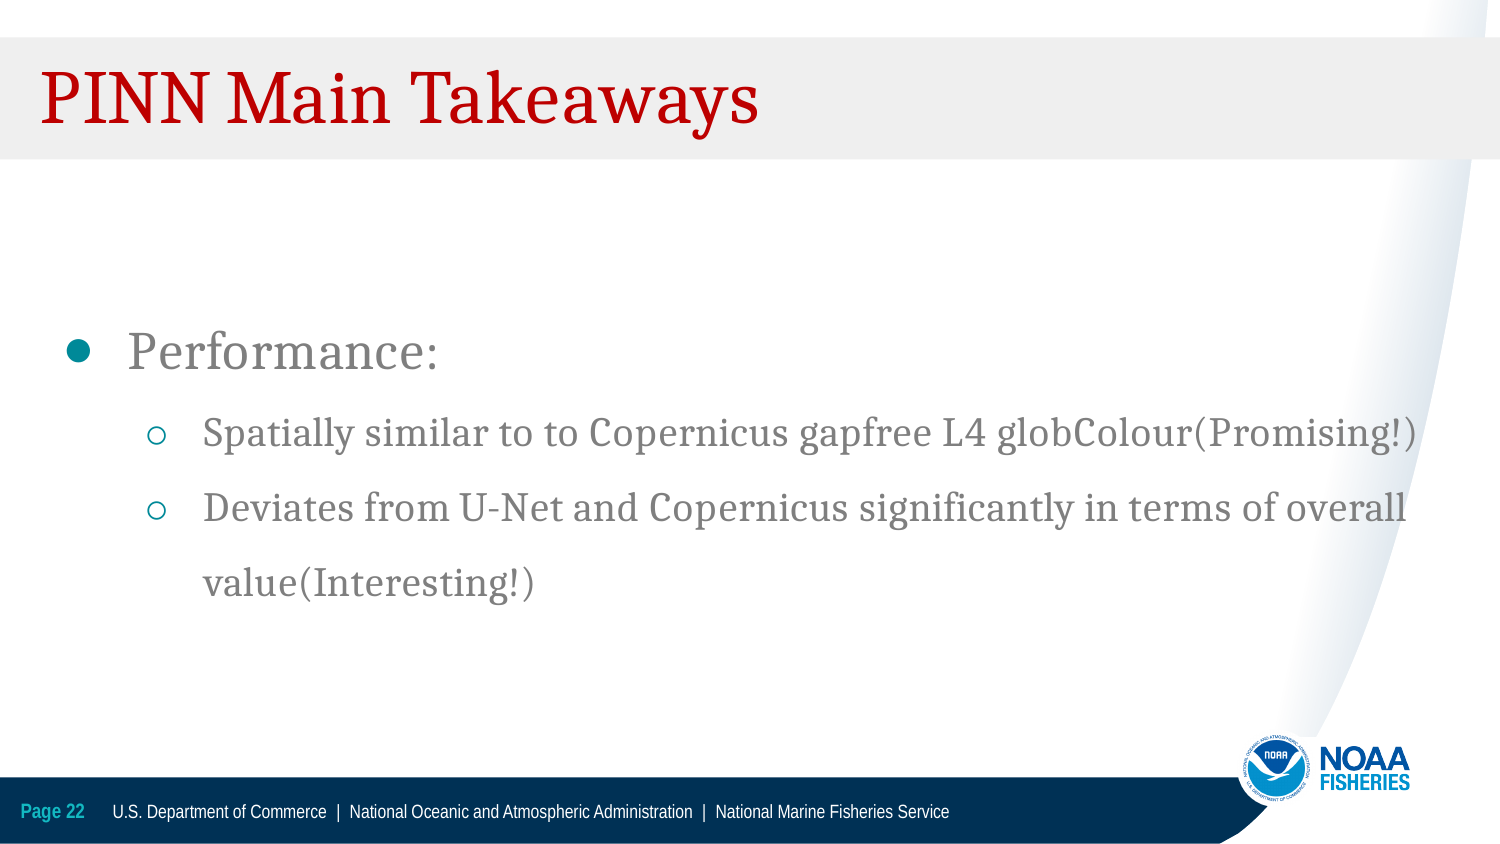

# PINN Main Takeaways
Performance:
Spatially similar to to Copernicus gapfree L4 globColour(Promising!)
Deviates from U-Net and Copernicus significantly in terms of overall value(Interesting!)